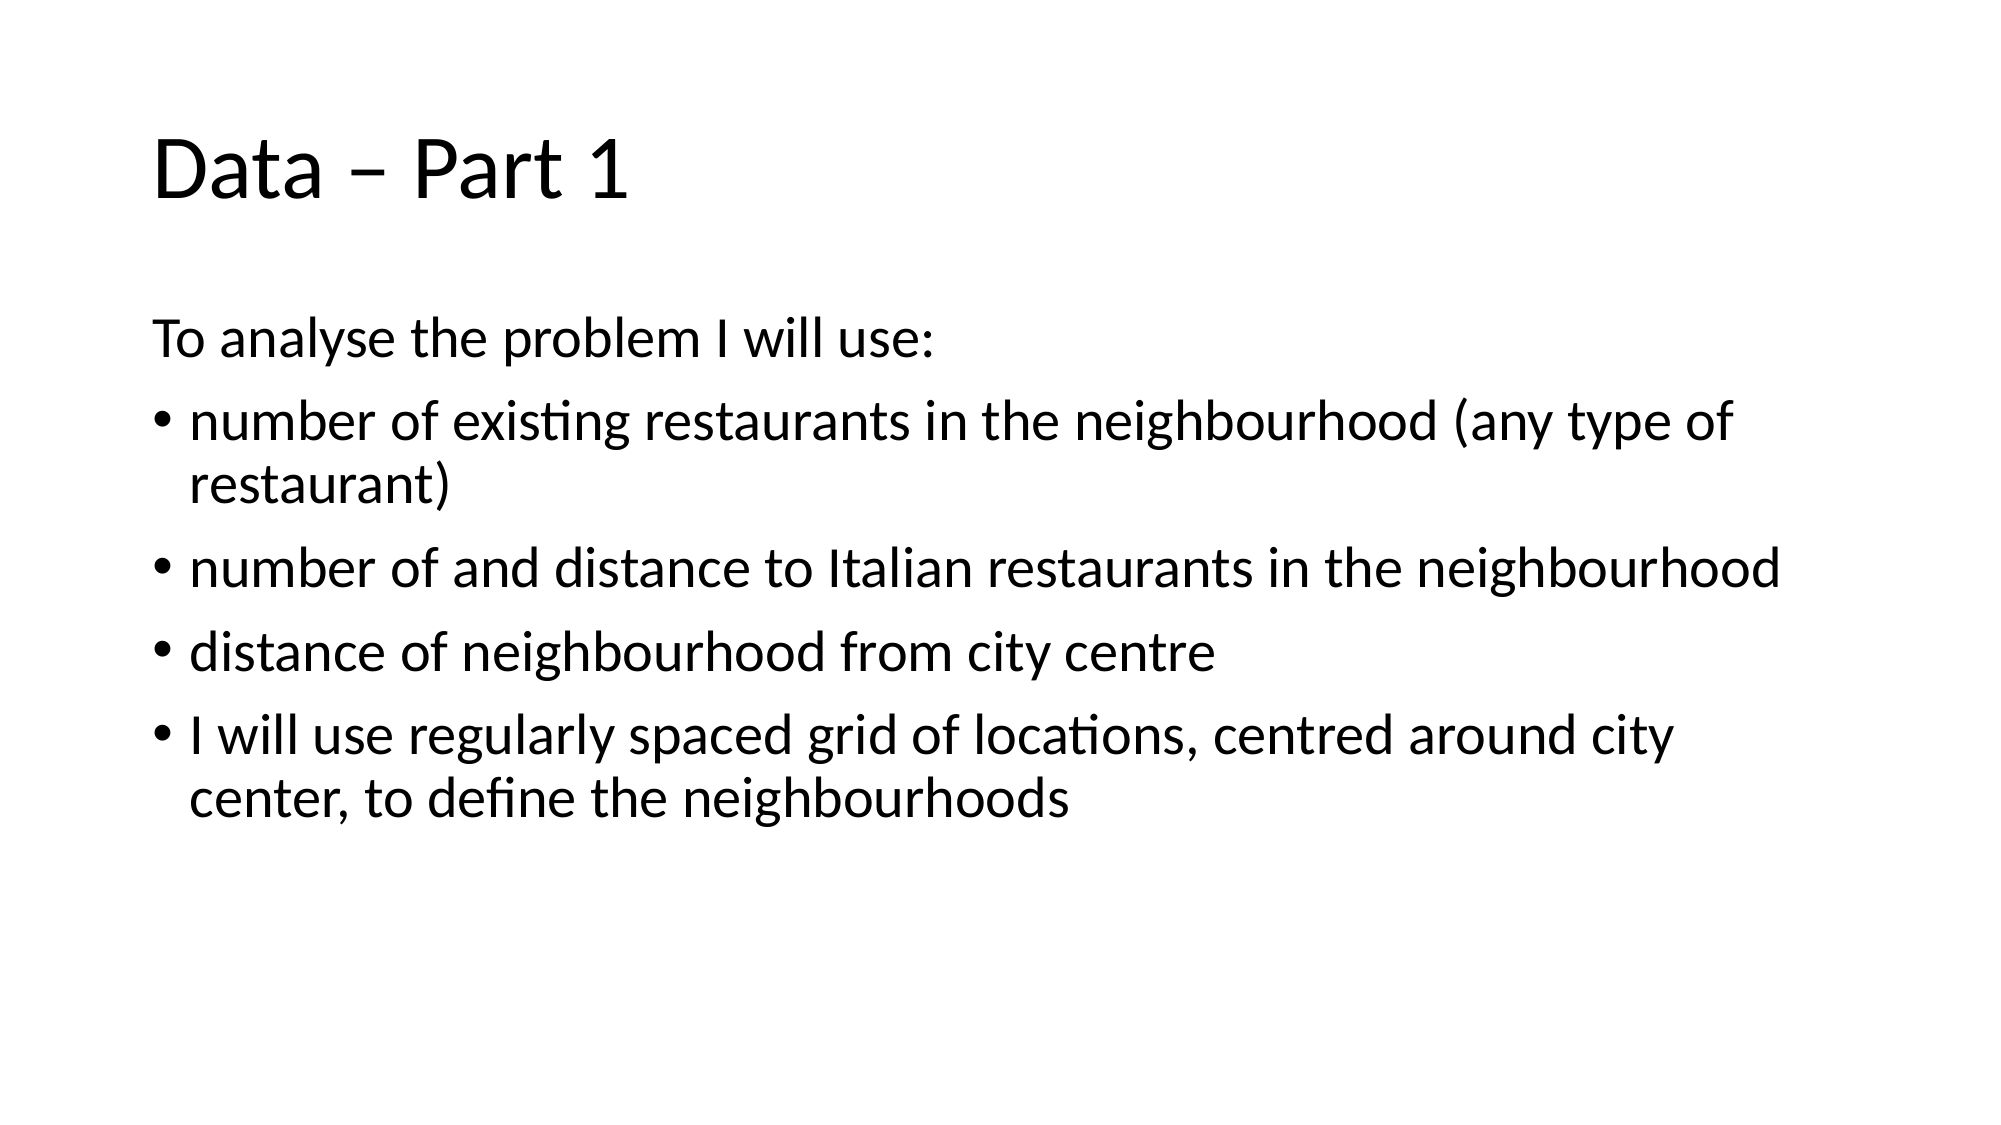

# Data – Part 1
To analyse the problem I will use:
number of existing restaurants in the neighbourhood (any type of restaurant)
number of and distance to Italian restaurants in the neighbourhood
distance of neighbourhood from city centre
I will use regularly spaced grid of locations, centred around city center, to define the neighbourhoods